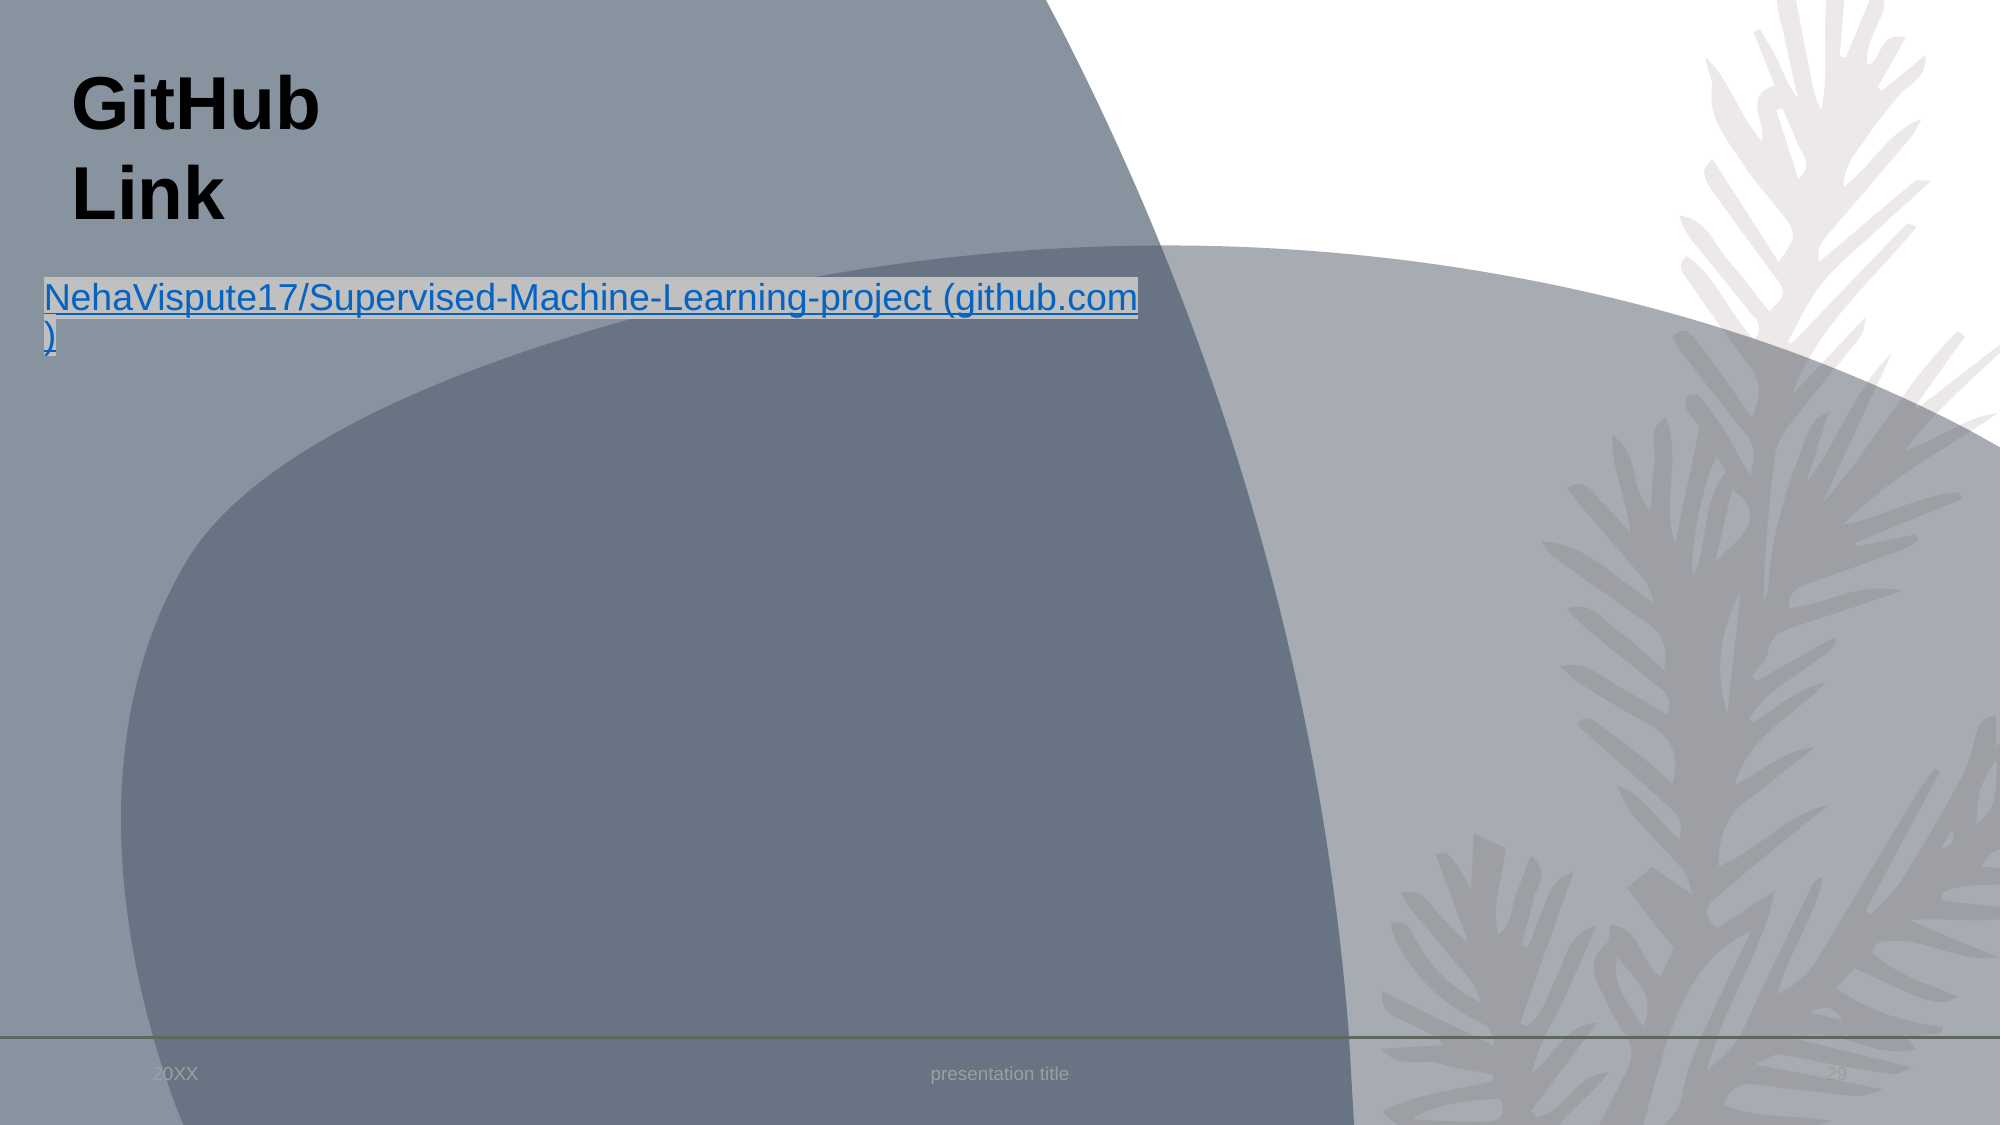

GitHub Link
NehaVispute17/Supervised-Machine-Learning-project (github.com)
20XX
presentation title
29